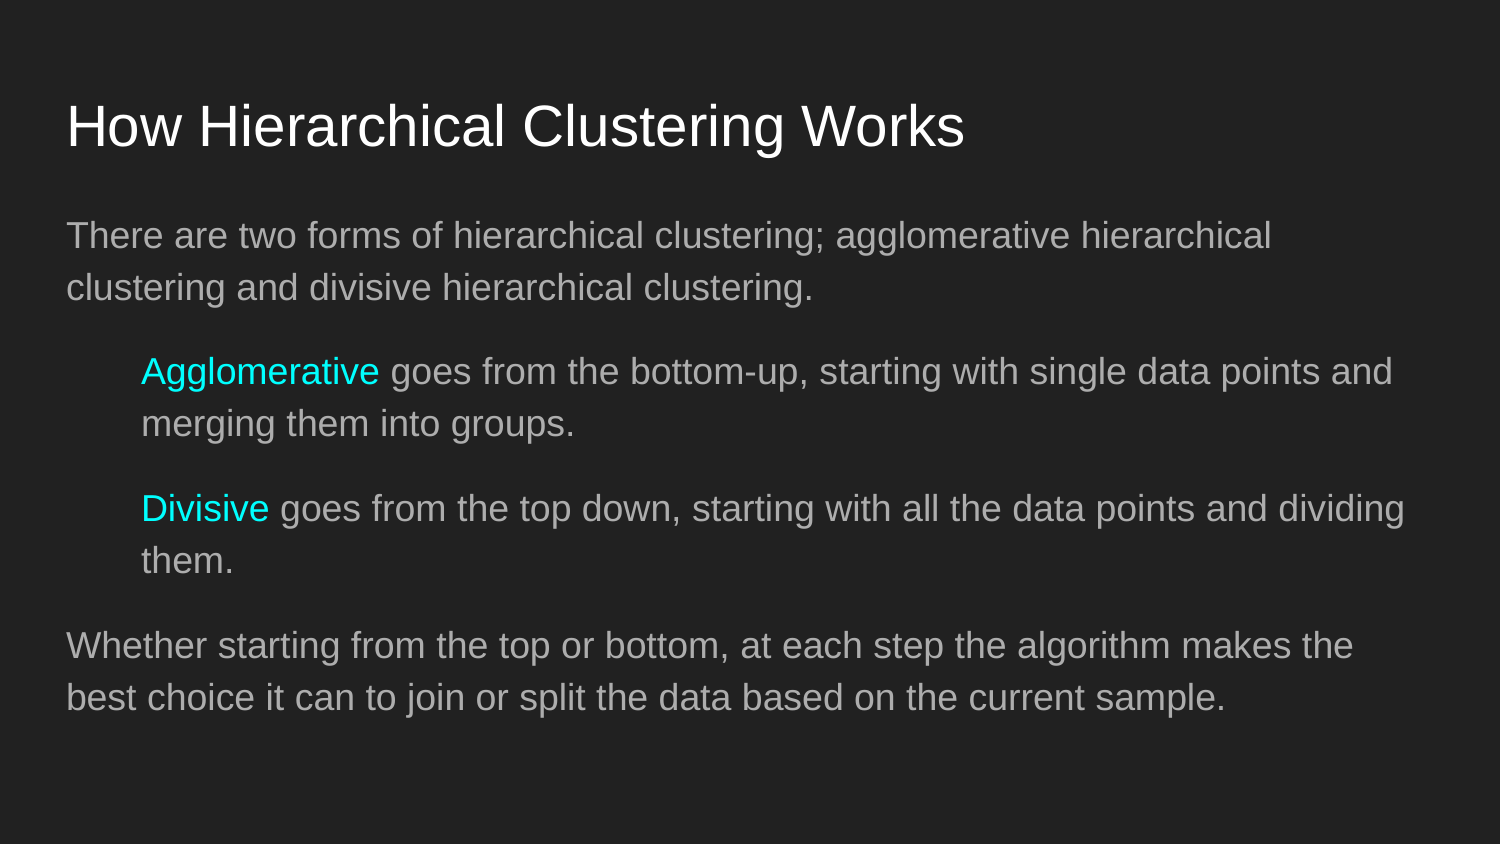

# How Hierarchical Clustering Works
There are two forms of hierarchical clustering; agglomerative hierarchical clustering and divisive hierarchical clustering.
Agglomerative goes from the bottom-up, starting with single data points and merging them into groups.
Divisive goes from the top down, starting with all the data points and dividing them.
Whether starting from the top or bottom, at each step the algorithm makes the best choice it can to join or split the data based on the current sample.